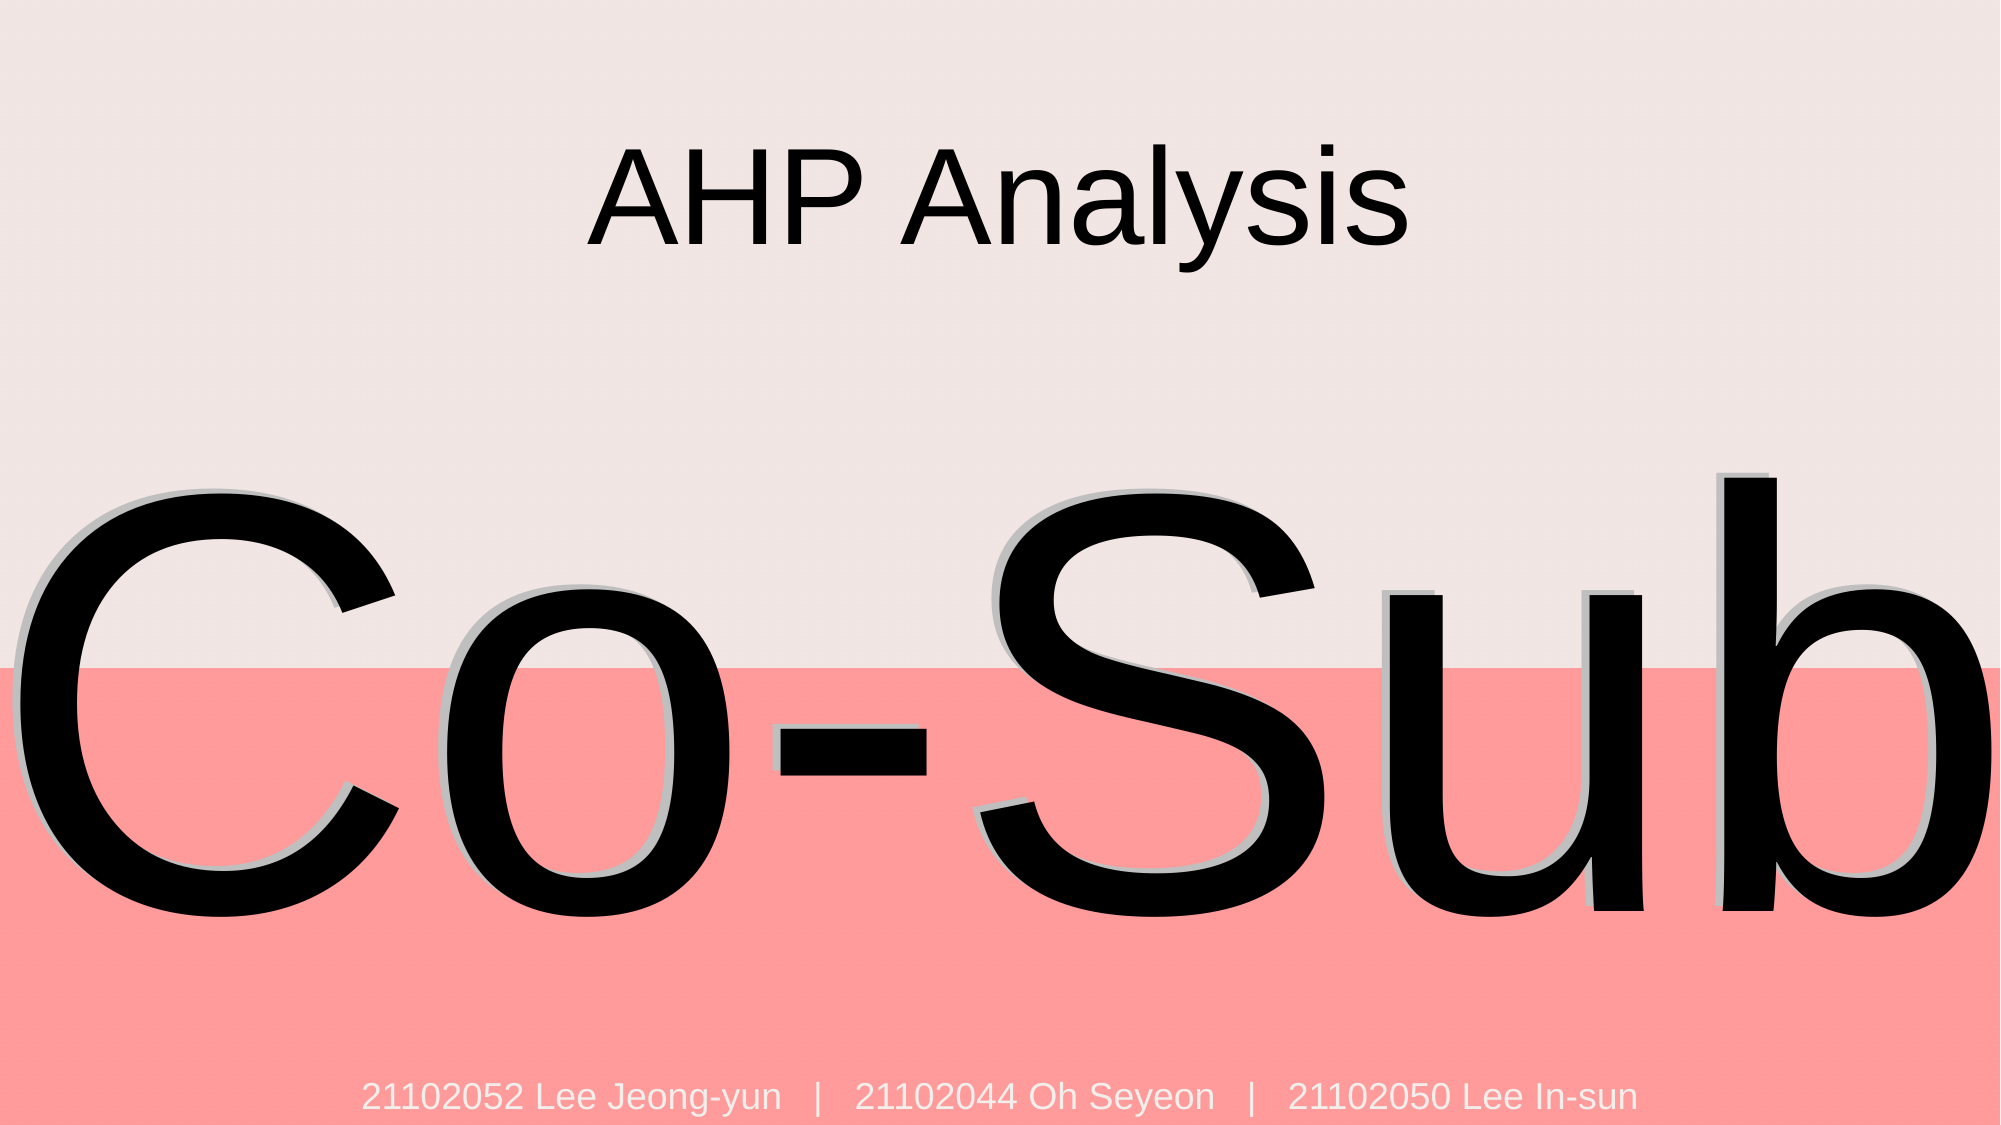

AHP Analysis
Co-Sub
Co-Sub
21102052 Lee Jeong-yun   |   21102044 Oh Seyeon   |   21102050 Lee In-sun